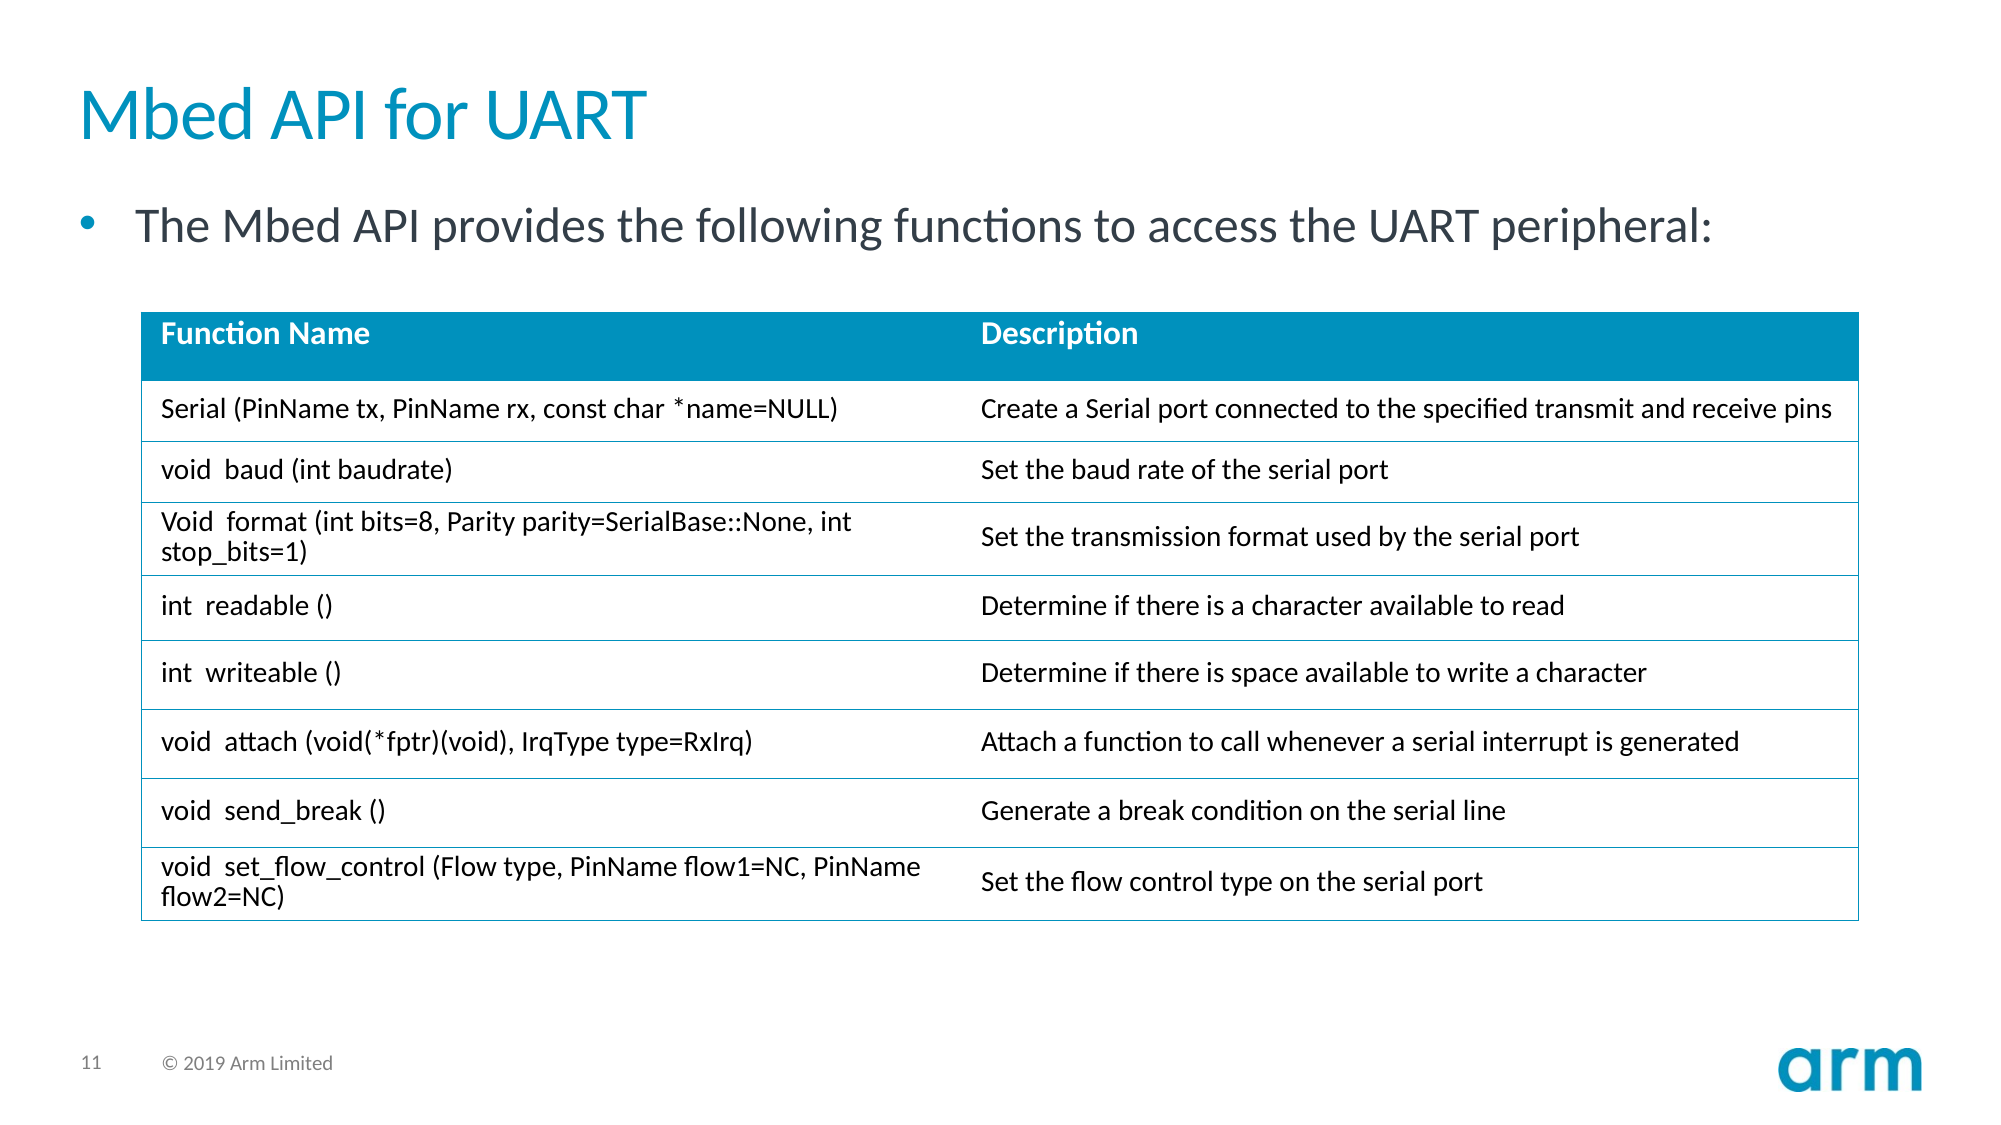

# Mbed API for UART
The Mbed API provides the following functions to access the UART peripheral:

| Function Name | Description |
| --- | --- |
| Serial (PinName tx, PinName rx, const char \*name=NULL) | Create a Serial port connected to the specified transmit and receive pins |
| void baud (int baudrate) | Set the baud rate of the serial port |
| Void format (int bits=8, Parity parity=SerialBase::None, int stop\_bits=1) | Set the transmission format used by the serial port |
| int readable () | Determine if there is a character available to read |
| int writeable () | Determine if there is space available to write a character |
| void attach (void(\*fptr)(void), IrqType type=RxIrq) | Attach a function to call whenever a serial interrupt is generated |
| void send\_break () | Generate a break condition on the serial line |
| void set\_flow\_control (Flow type, PinName flow1=NC, PinName flow2=NC) | Set the flow control type on the serial port |